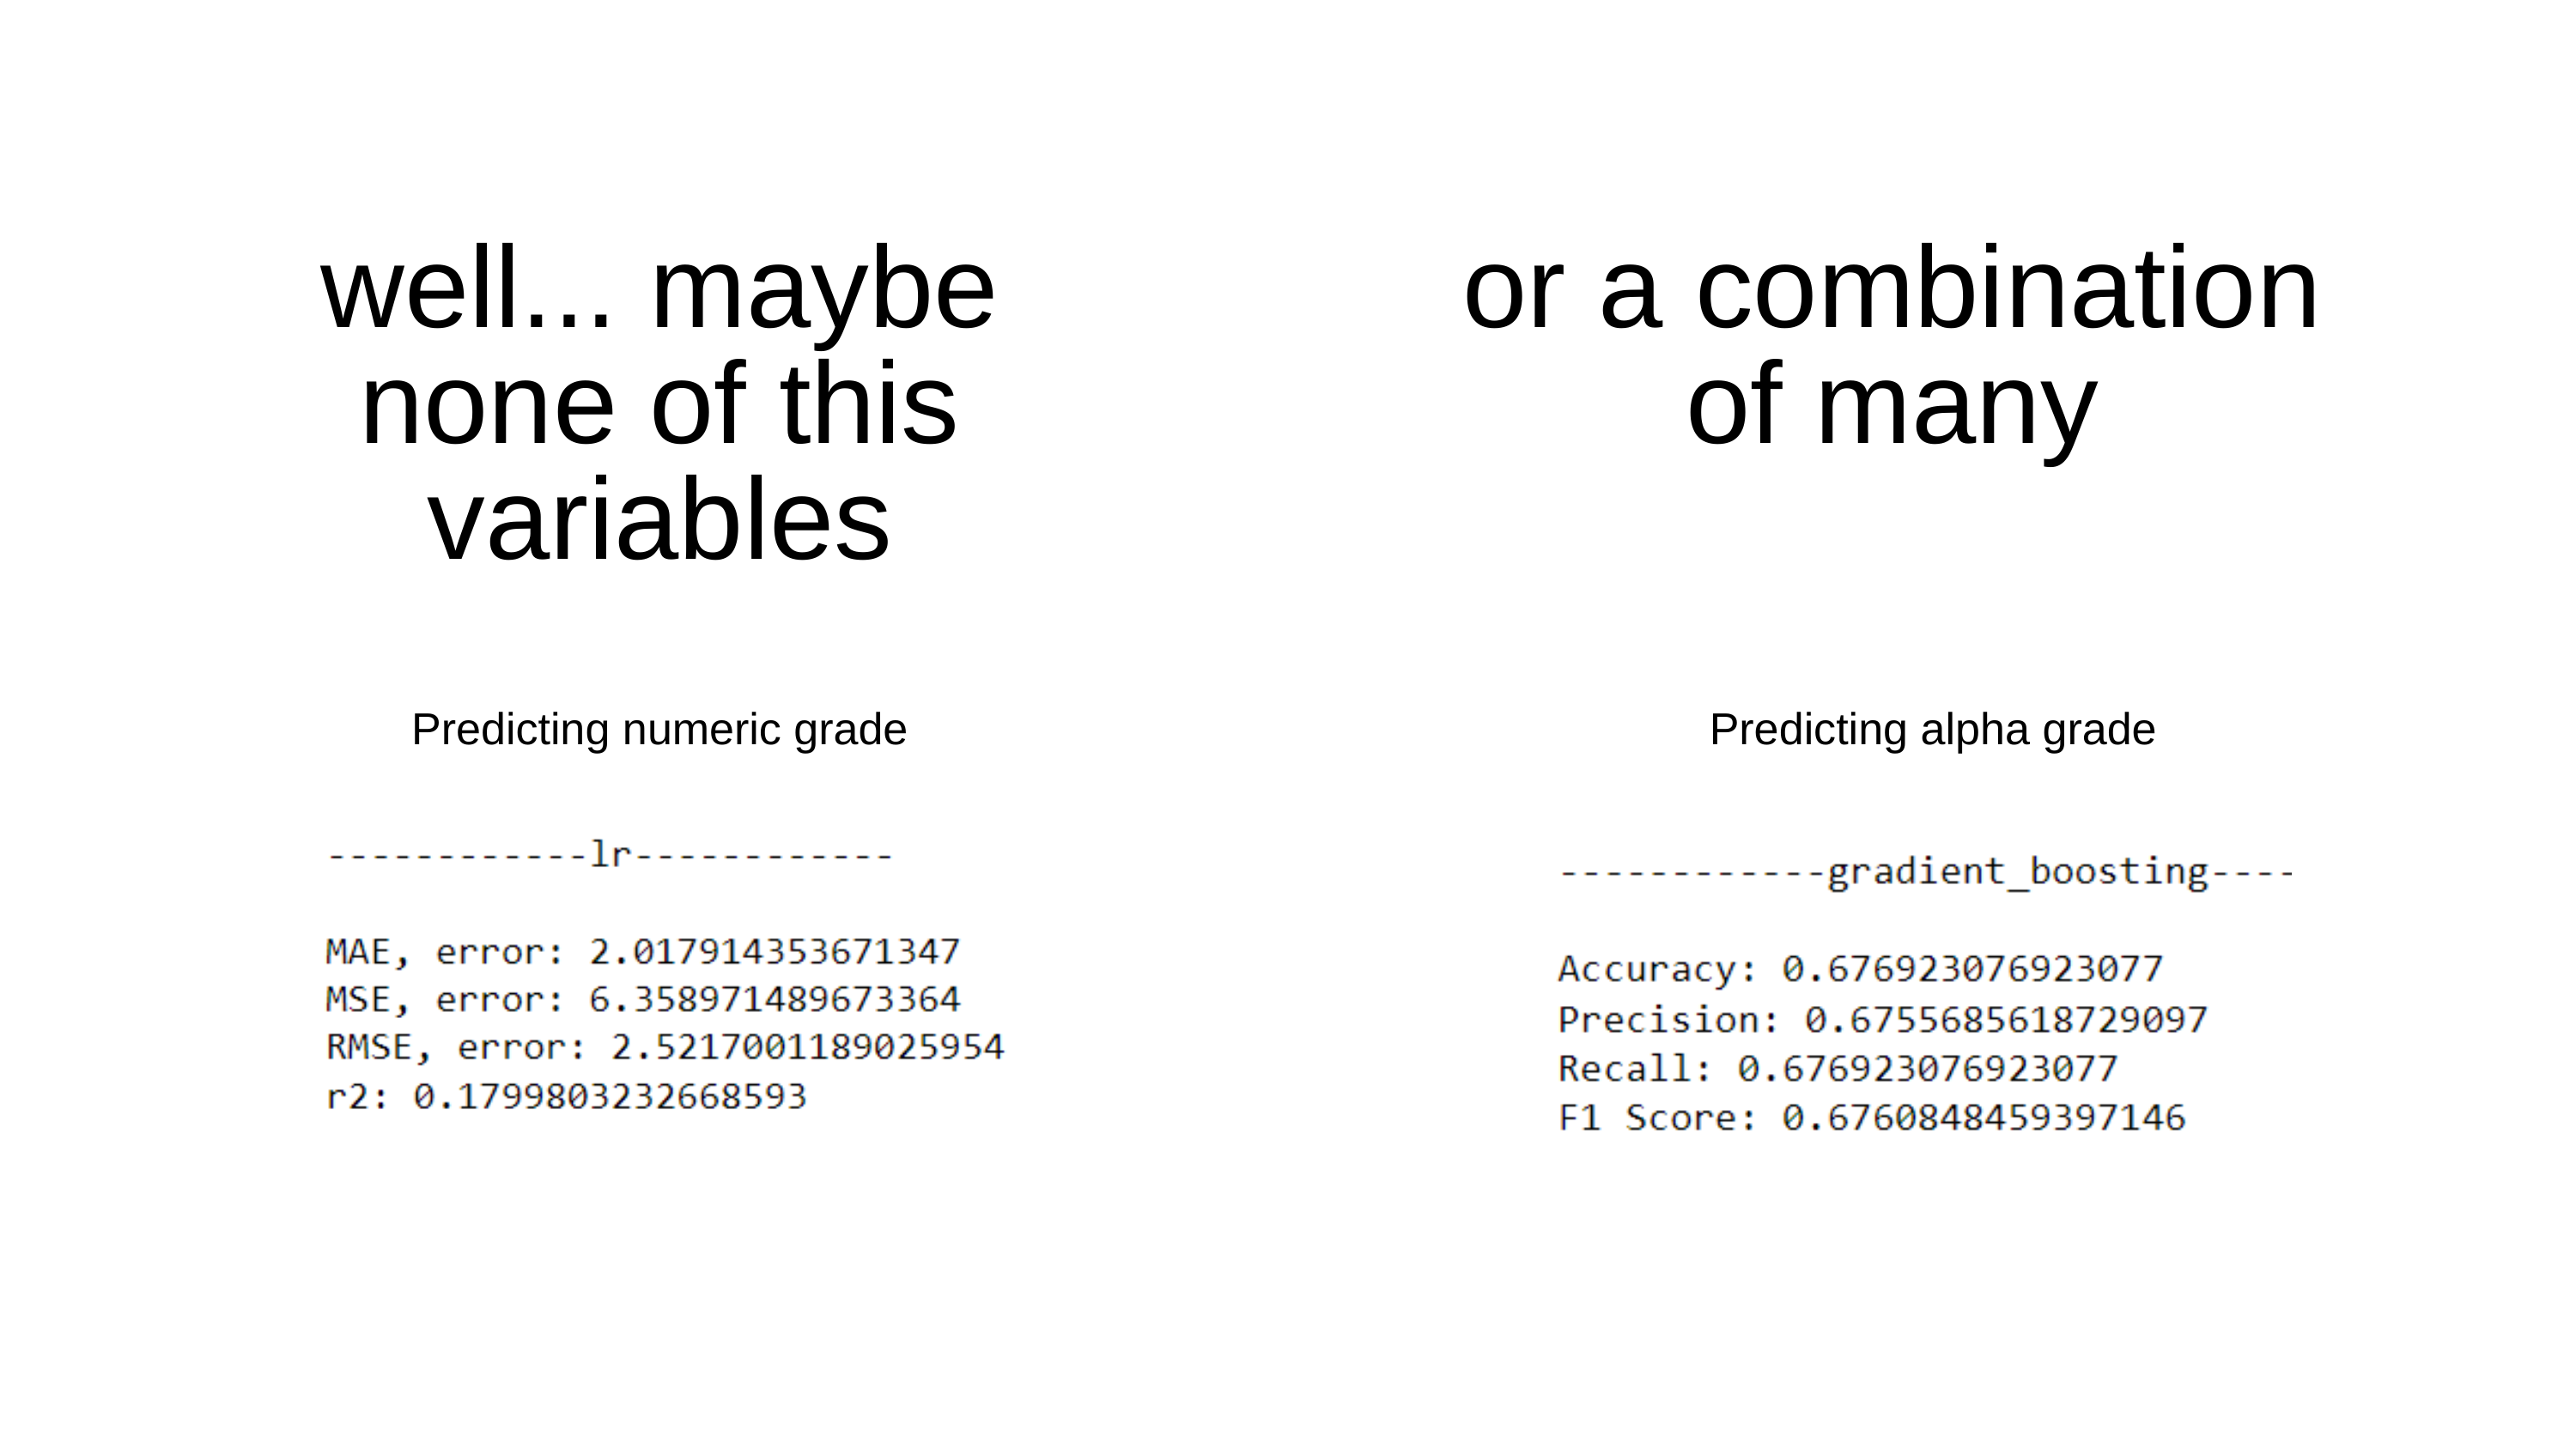

well... maybe none of this variables
or a combination of many
Predicting numeric grade
Predicting alpha grade